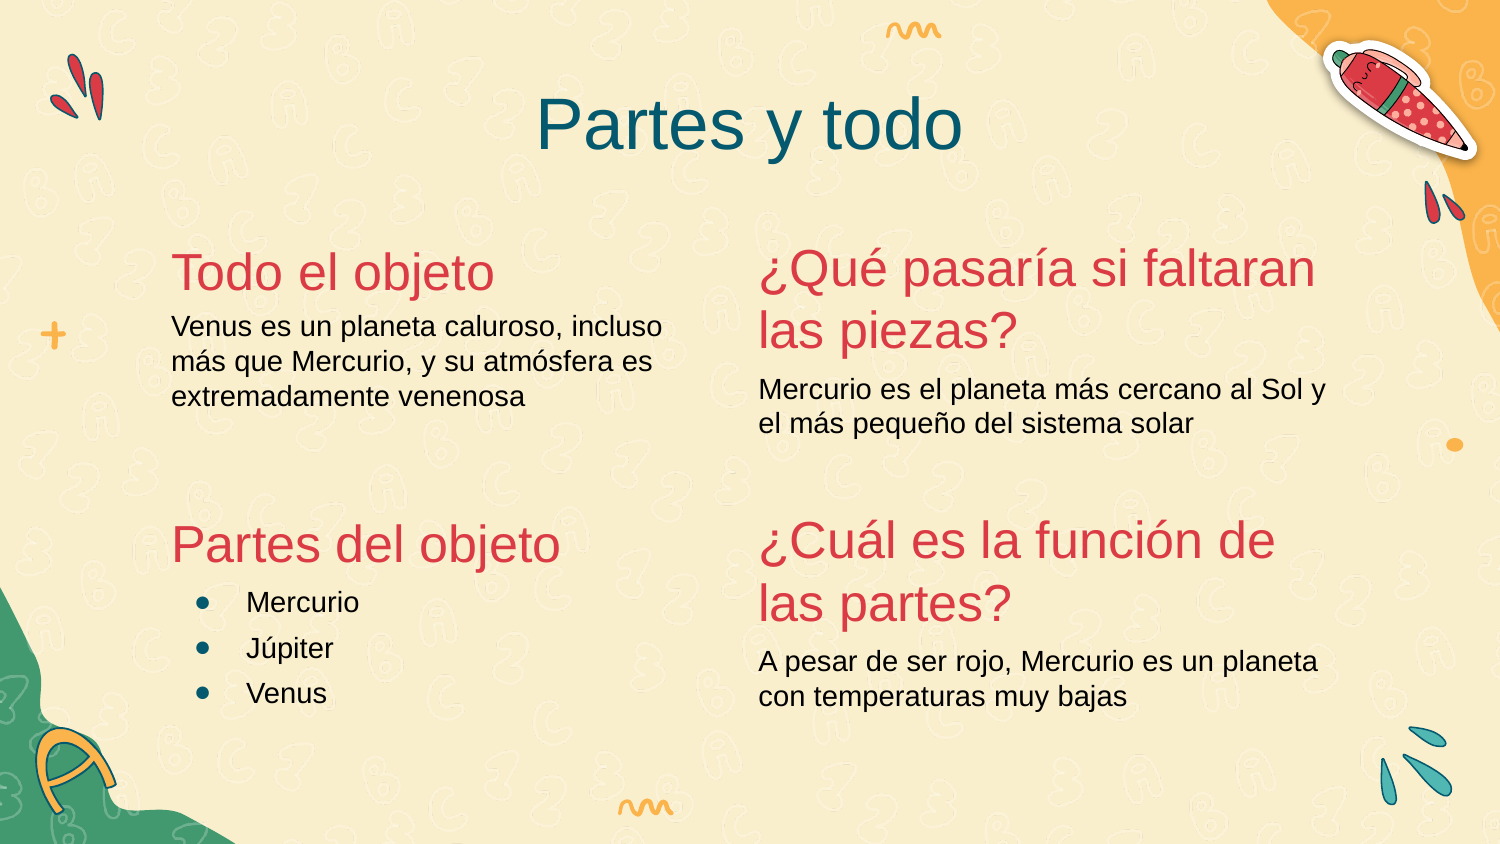

# Partes y todo
Todo el objeto
¿Qué pasaría si faltaran las piezas?
Venus es un planeta caluroso, incluso más que Mercurio, y su atmósfera es extremadamente venenosa
Mercurio es el planeta más cercano al Sol y el más pequeño del sistema solar
Partes del objeto
¿Cuál es la función de las partes?
Mercurio
Júpiter
Venus
A pesar de ser rojo, Mercurio es un planeta con temperaturas muy bajas